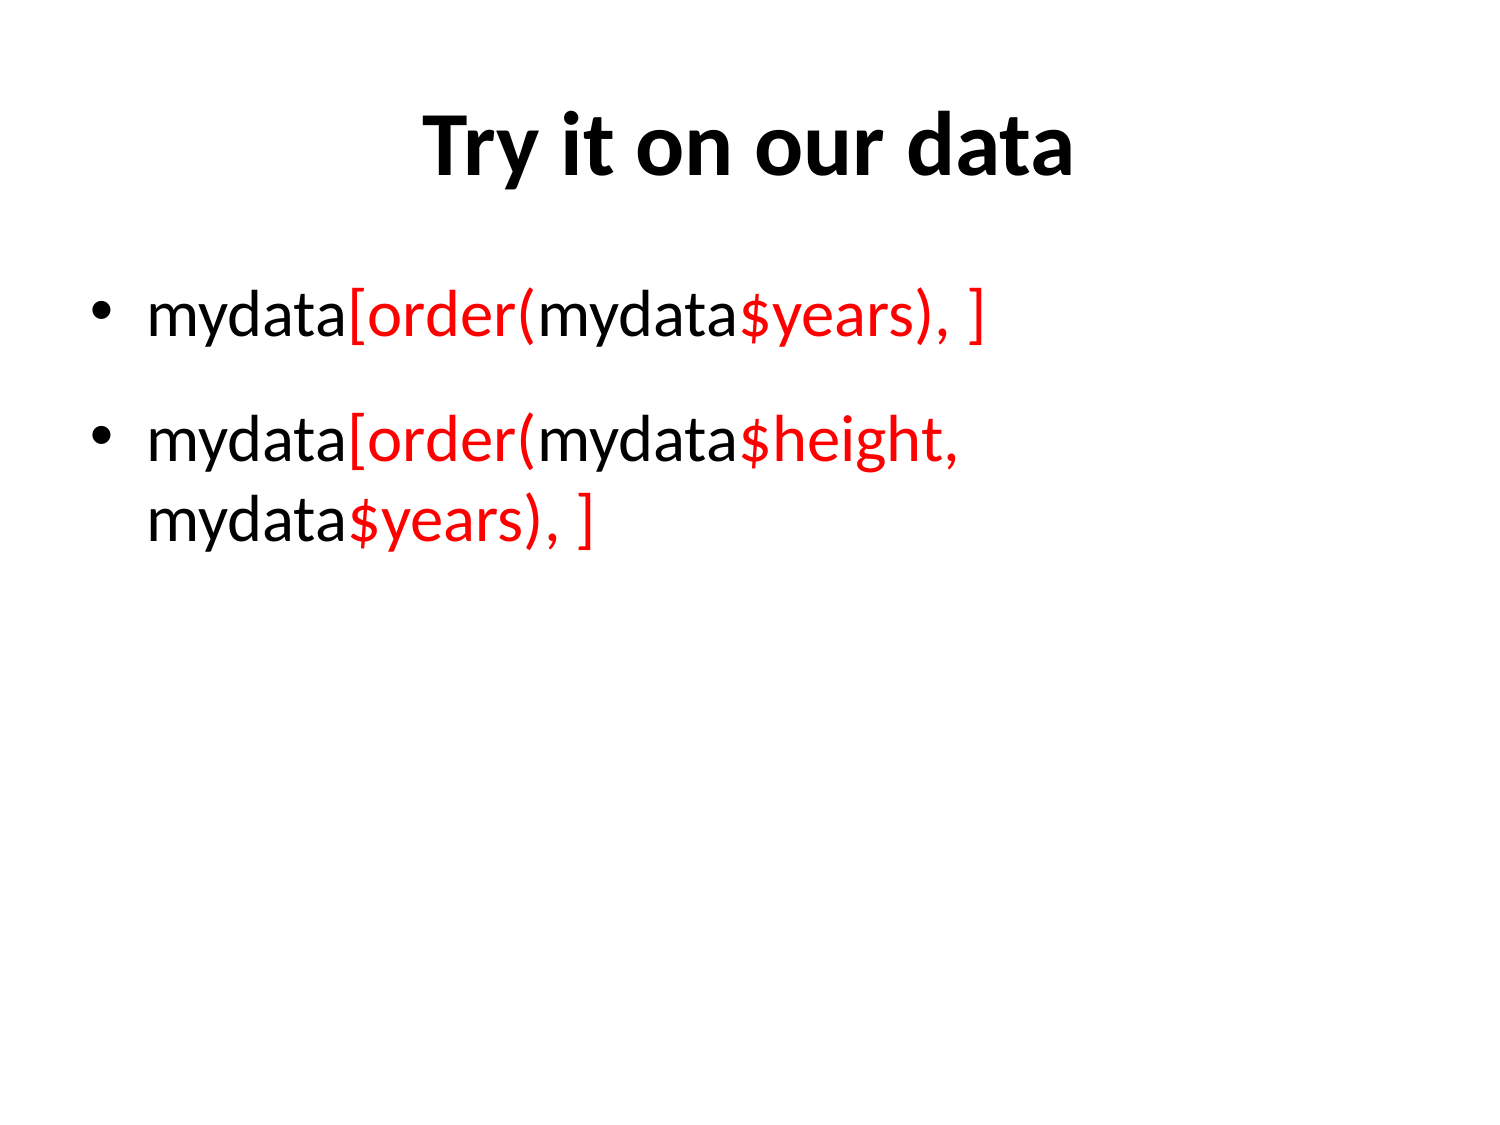

Try it on our data
mydata[order(mydata$years), ]

mydata[order(mydata$height, mydata$years), ]